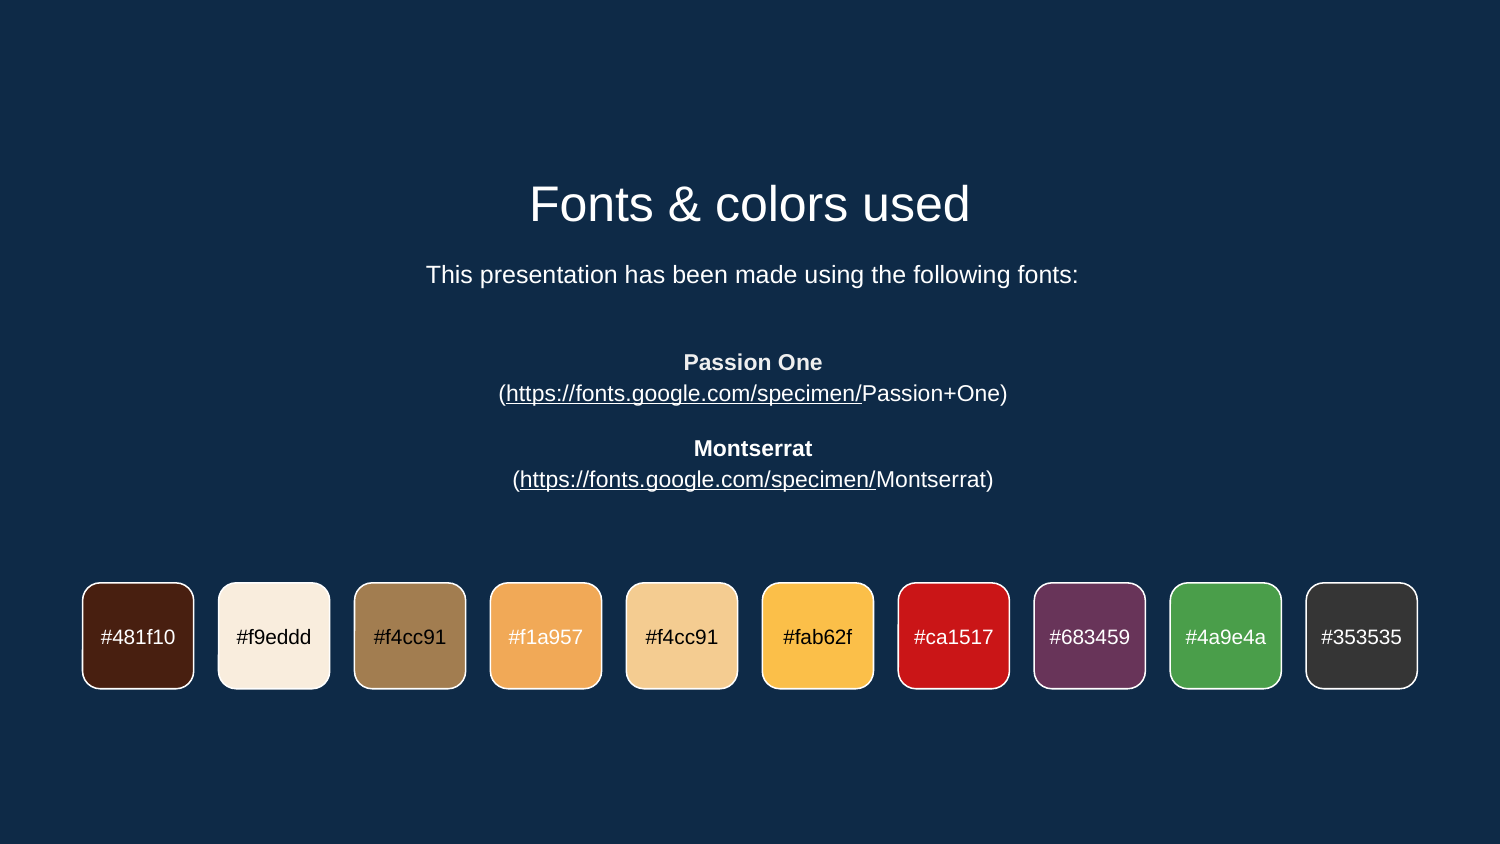

Fonts & colors used
This presentation has been made using the following fonts:

Passion One
(https://fonts.google.com/specimen/Passion+One)

Montserrat
(https://fonts.google.com/specimen/Montserrat)

#481f10
#f9eddd
#f4cc91
#f1a957
#f4cc91
#fab62f
#ca1517
#683459
#4a9e4a
#353535